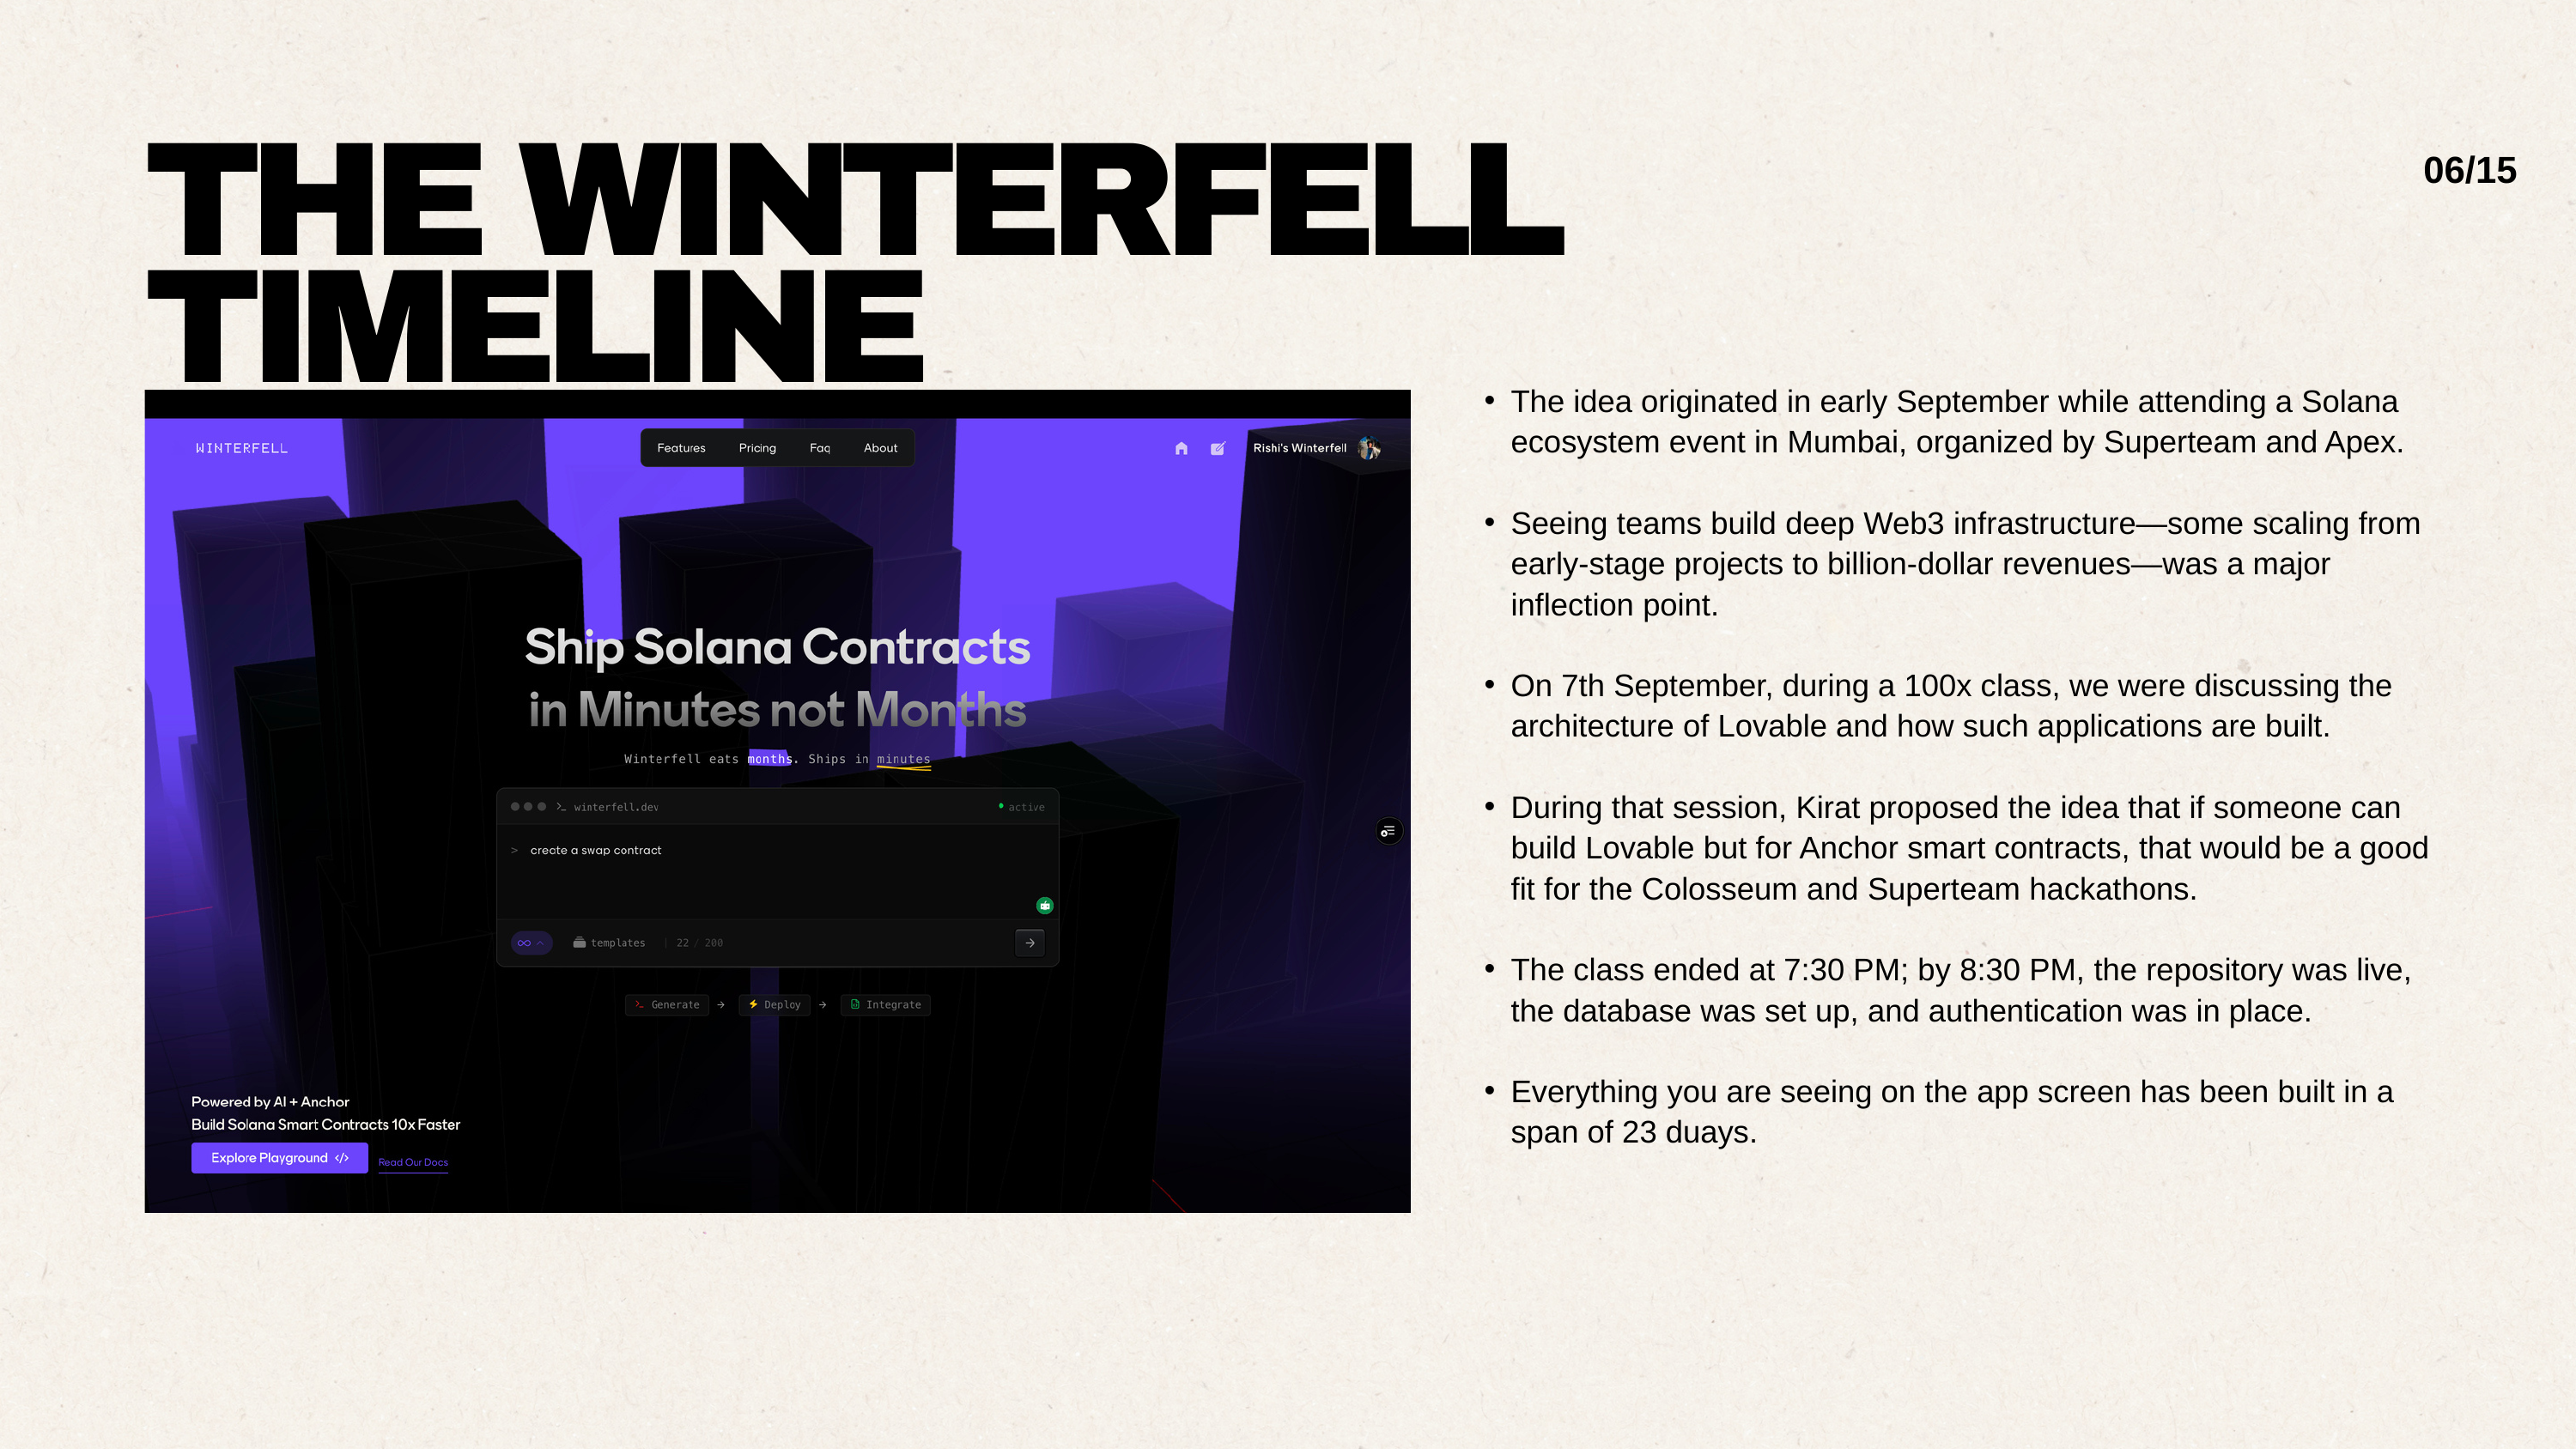

06/15
THE WINTERFELL TIMELINE

The idea originated in early September while attending a Solana ecosystem event in Mumbai, organized by Superteam and Apex.

Seeing teams build deep Web3 infrastructure—some scaling from early-stage projects to billion-dollar revenues—was a major inflection point.

On 7th September, during a 100x class, we were discussing the architecture of Lovable and how such applications are built.

During that session, Kirat proposed the idea that if someone can build Lovable but for Anchor smart contracts, that would be a good fit for the Colosseum and Superteam hackathons.

The class ended at 7:30 PM; by 8:30 PM, the repository was live, the database was set up, and authentication was in place.

Everything you are seeing on the app screen has been built in a span of 23 duays.